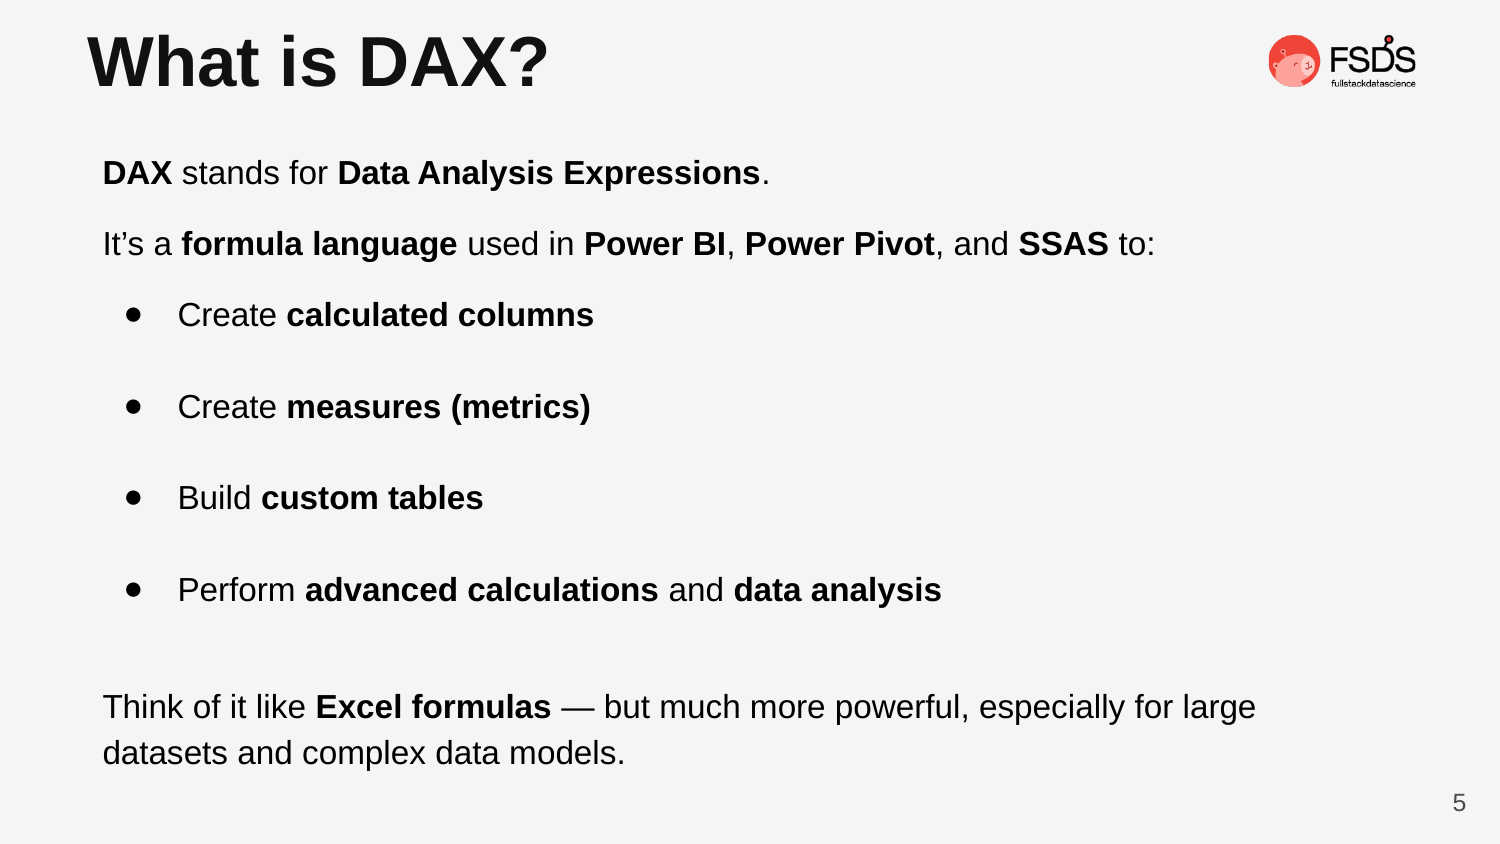

What is DAX?

DAX stands for Data Analysis Expressions.
It’s a formula language used in Power BI, Power Pivot, and SSAS to:
Create calculated columns
Create measures (metrics)
Build custom tables
Perform advanced calculations and data analysis
Think of it like Excel formulas — but much more powerful, especially for large datasets and complex data models.

5